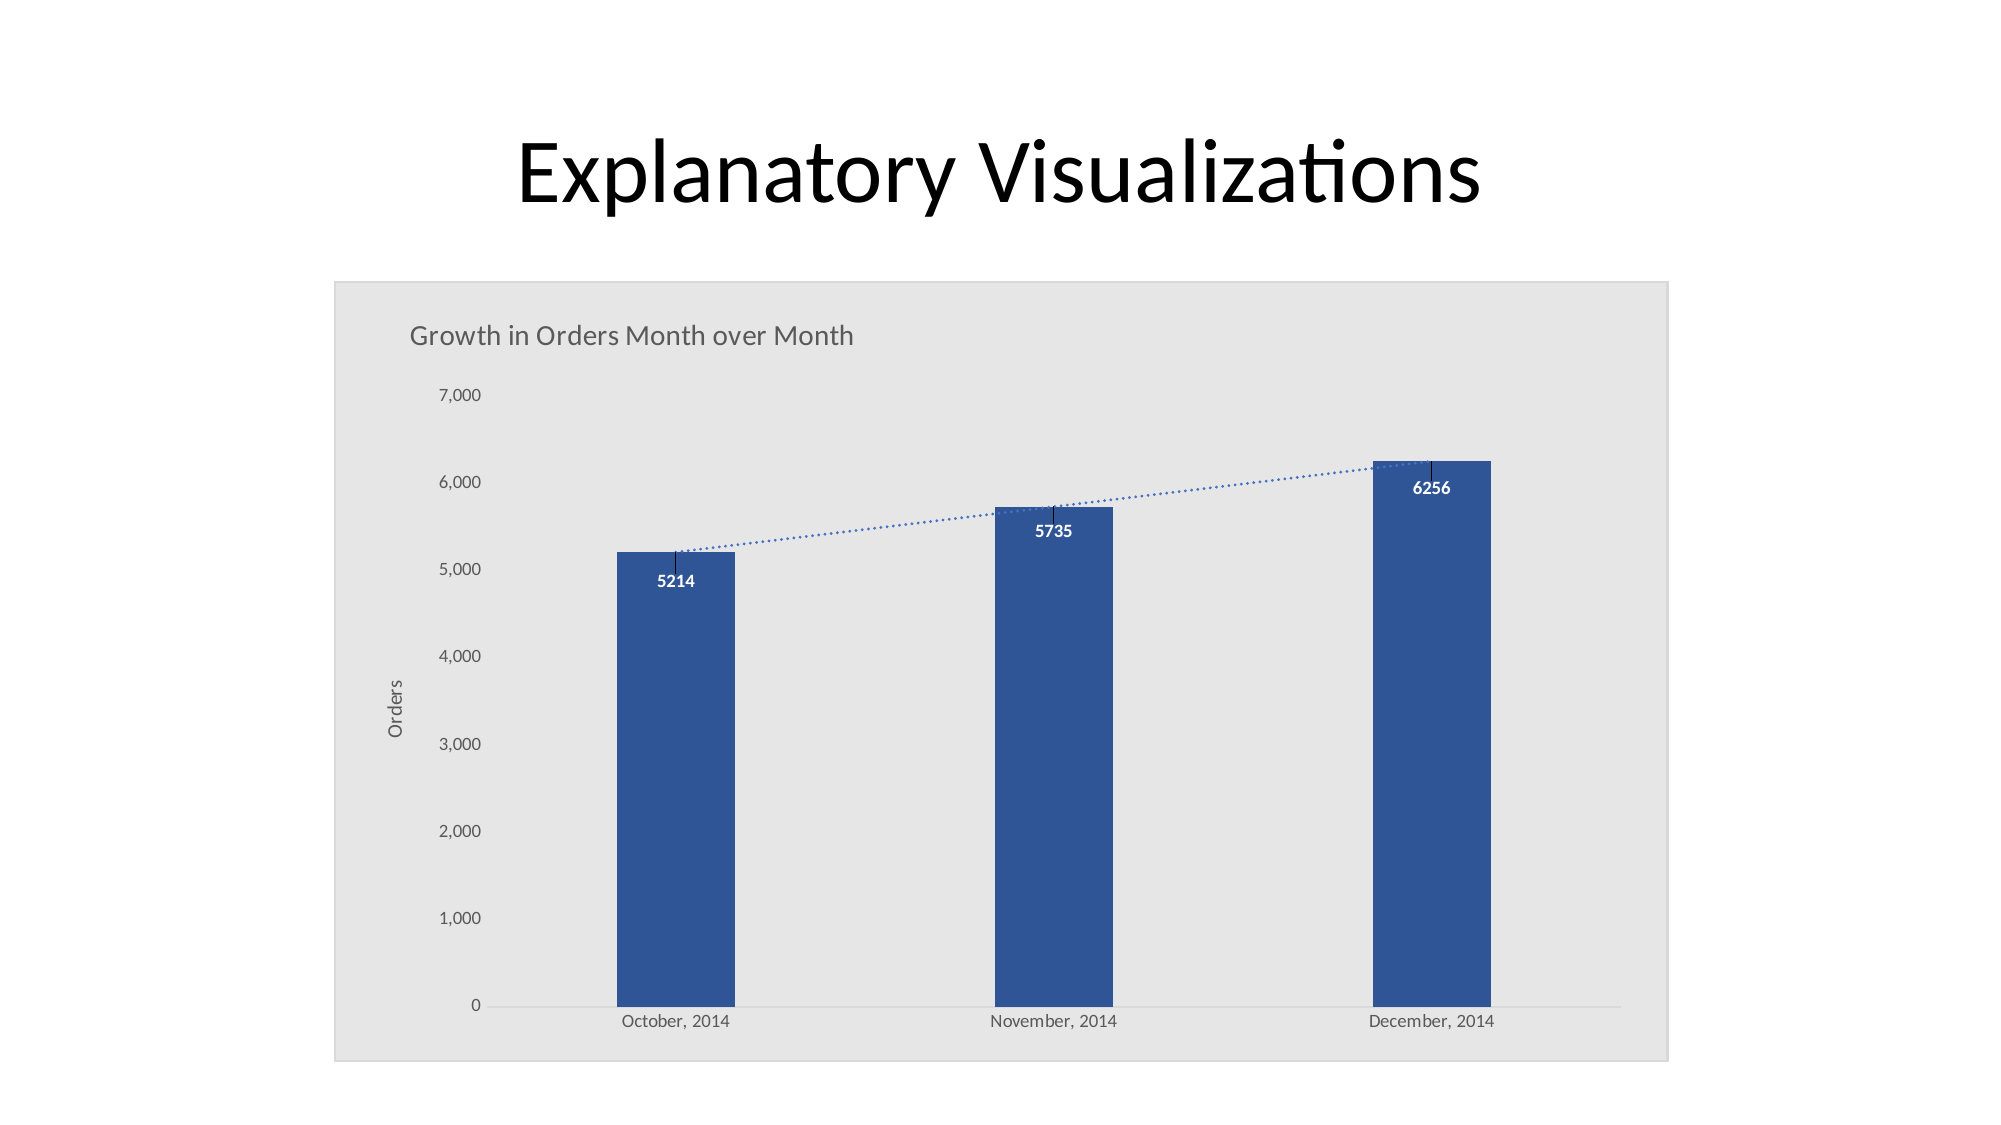

# Explanatory Visualizations

### Chart: Growth in Orders Month over Month

| Category |  |
|---|---|
| October, 2014 | 5214.0 |
| November, 2014 | 5735.0 |
| December, 2014 | 6256.0 |